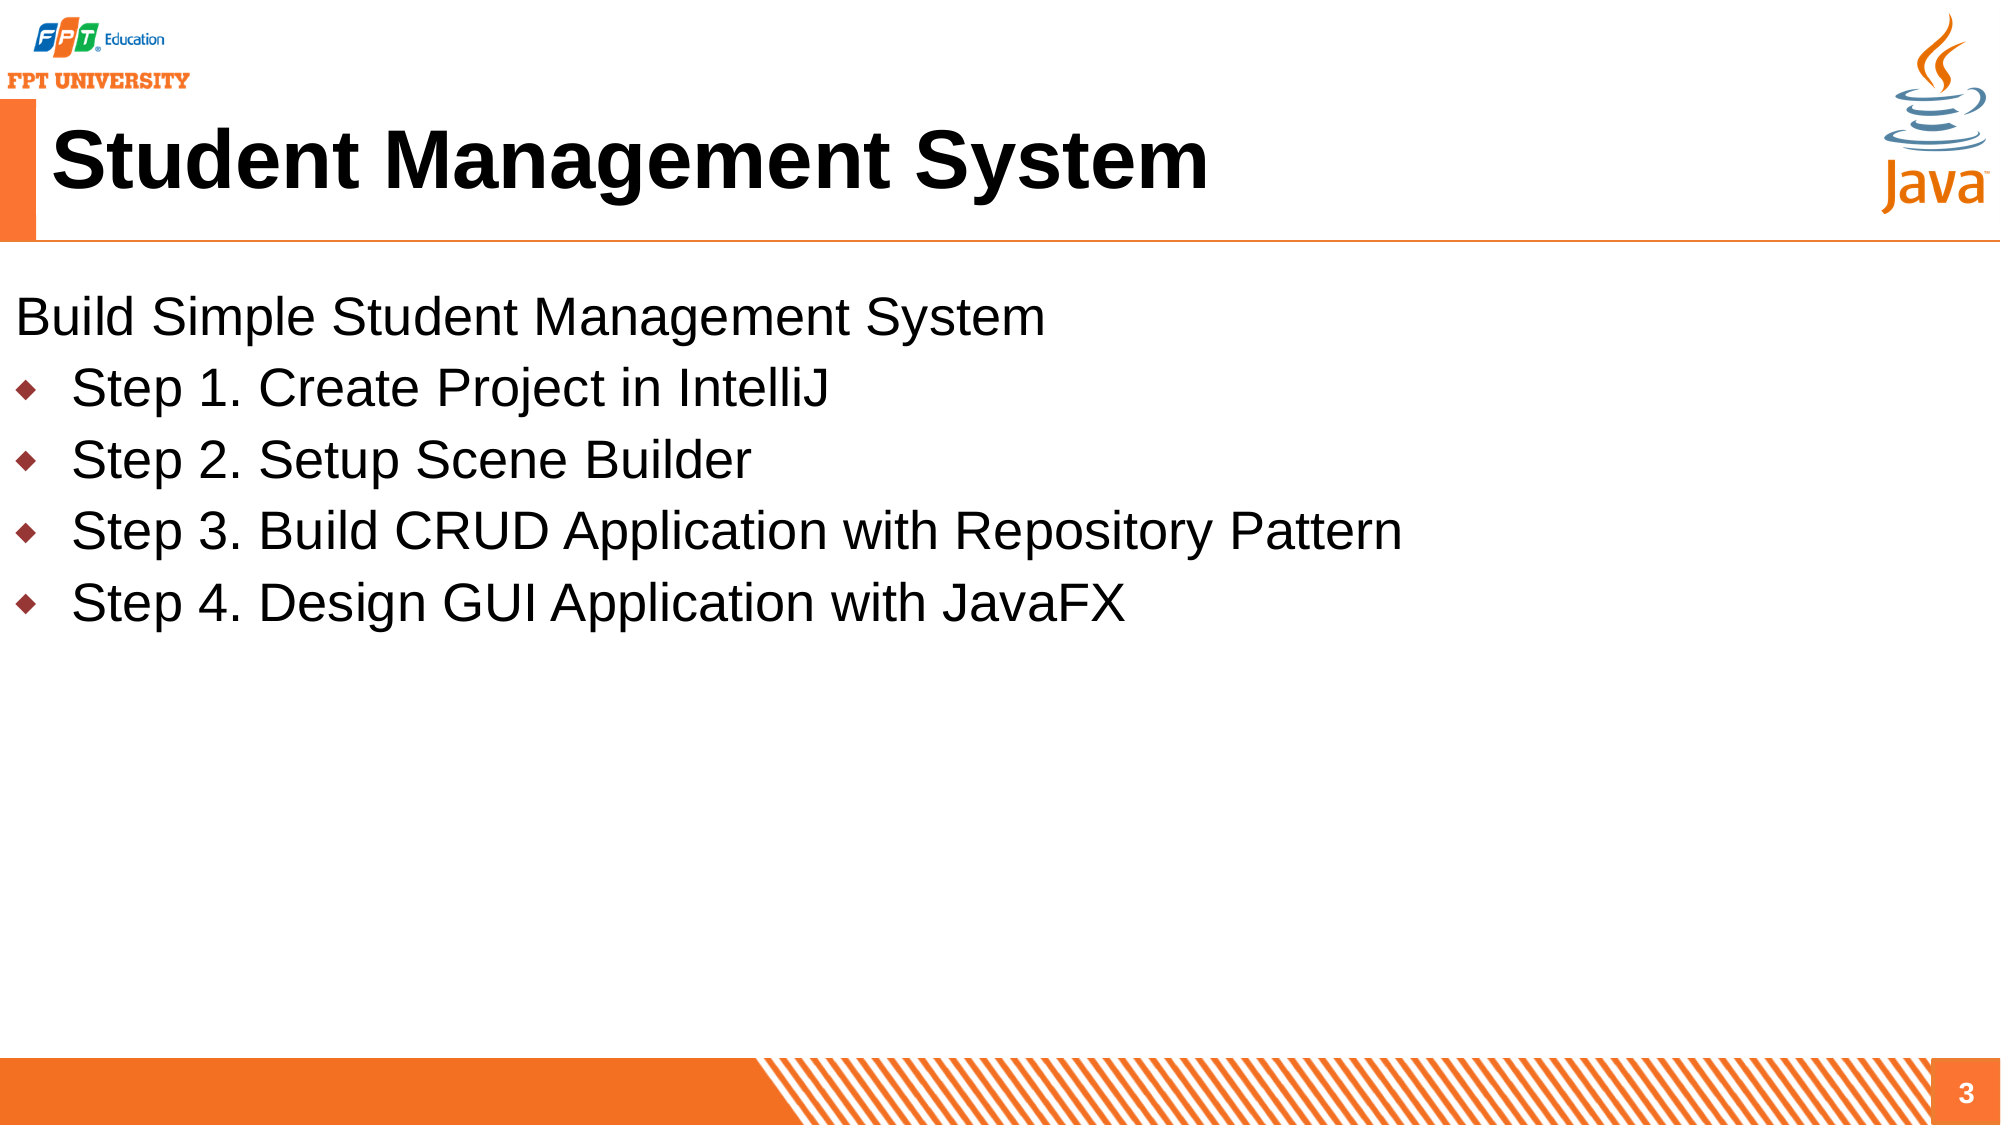

# Student Management System
Build Simple Student Management System
Step 1. Create Project in IntelliJ
Step 2. Setup Scene Builder
Step 3. Build CRUD Application with Repository Pattern
Step 4. Design GUI Application with JavaFX

3